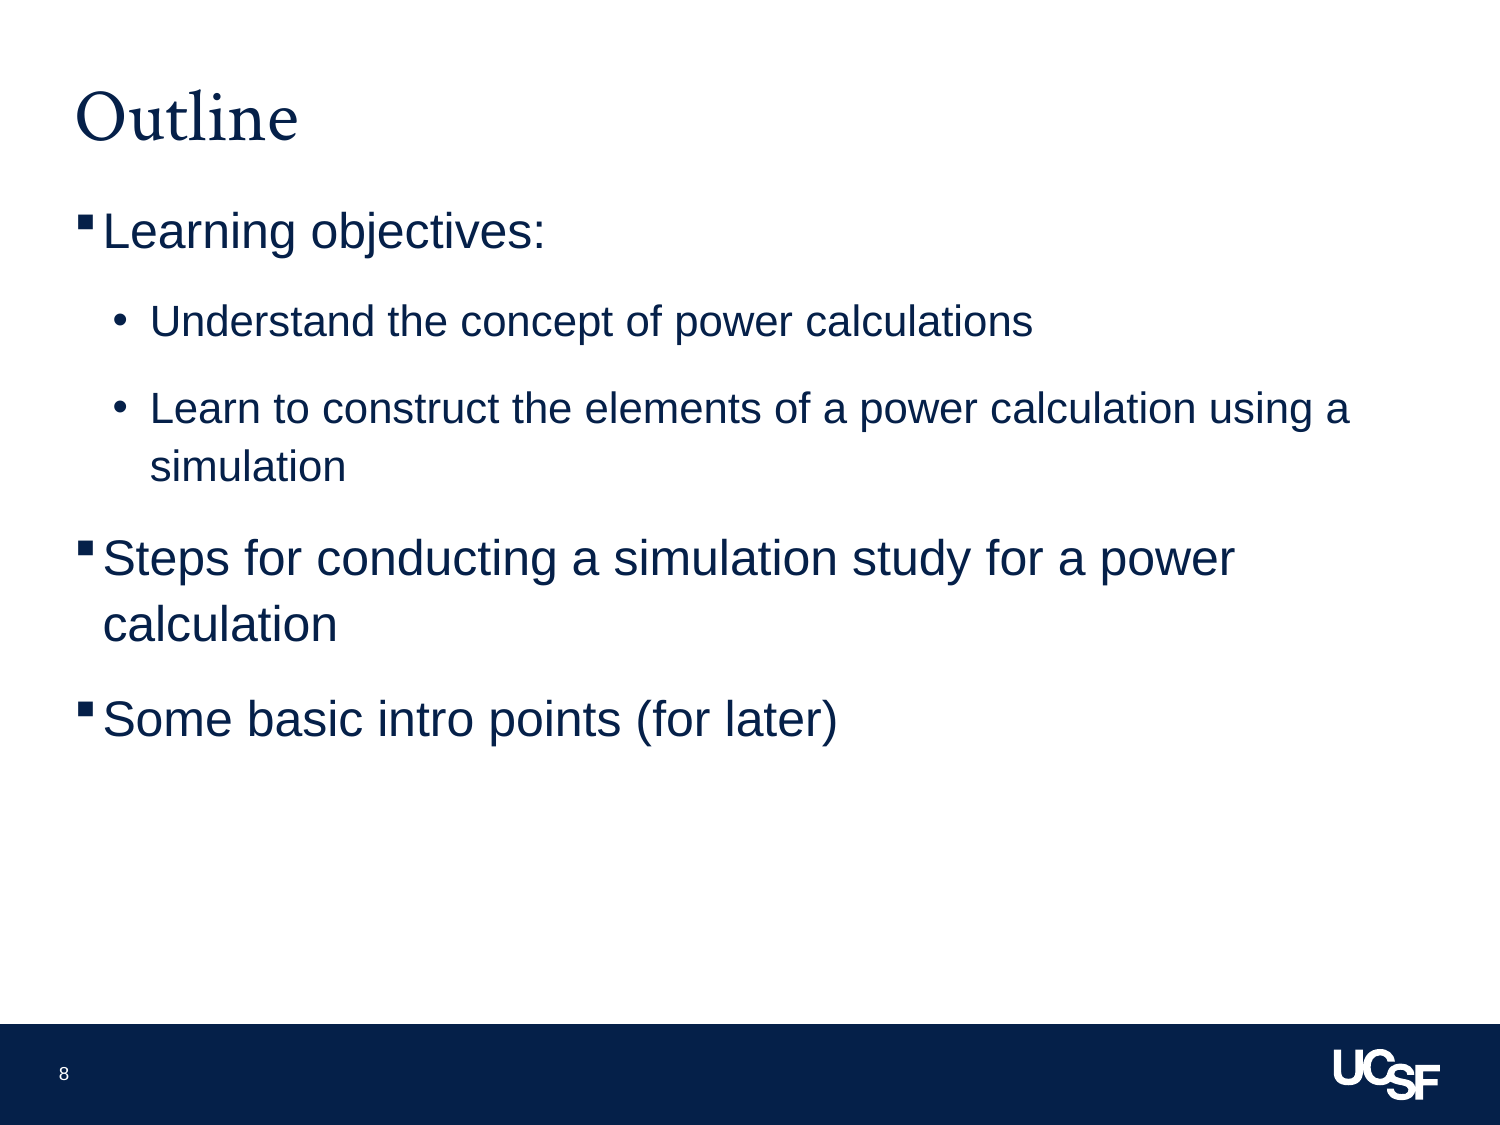

# Outline
Learning objectives:
Understand the concept of power calculations
Learn to construct the elements of a power calculation using a simulation
Steps for conducting a simulation study for a power calculation
Some basic intro points (for later)
8